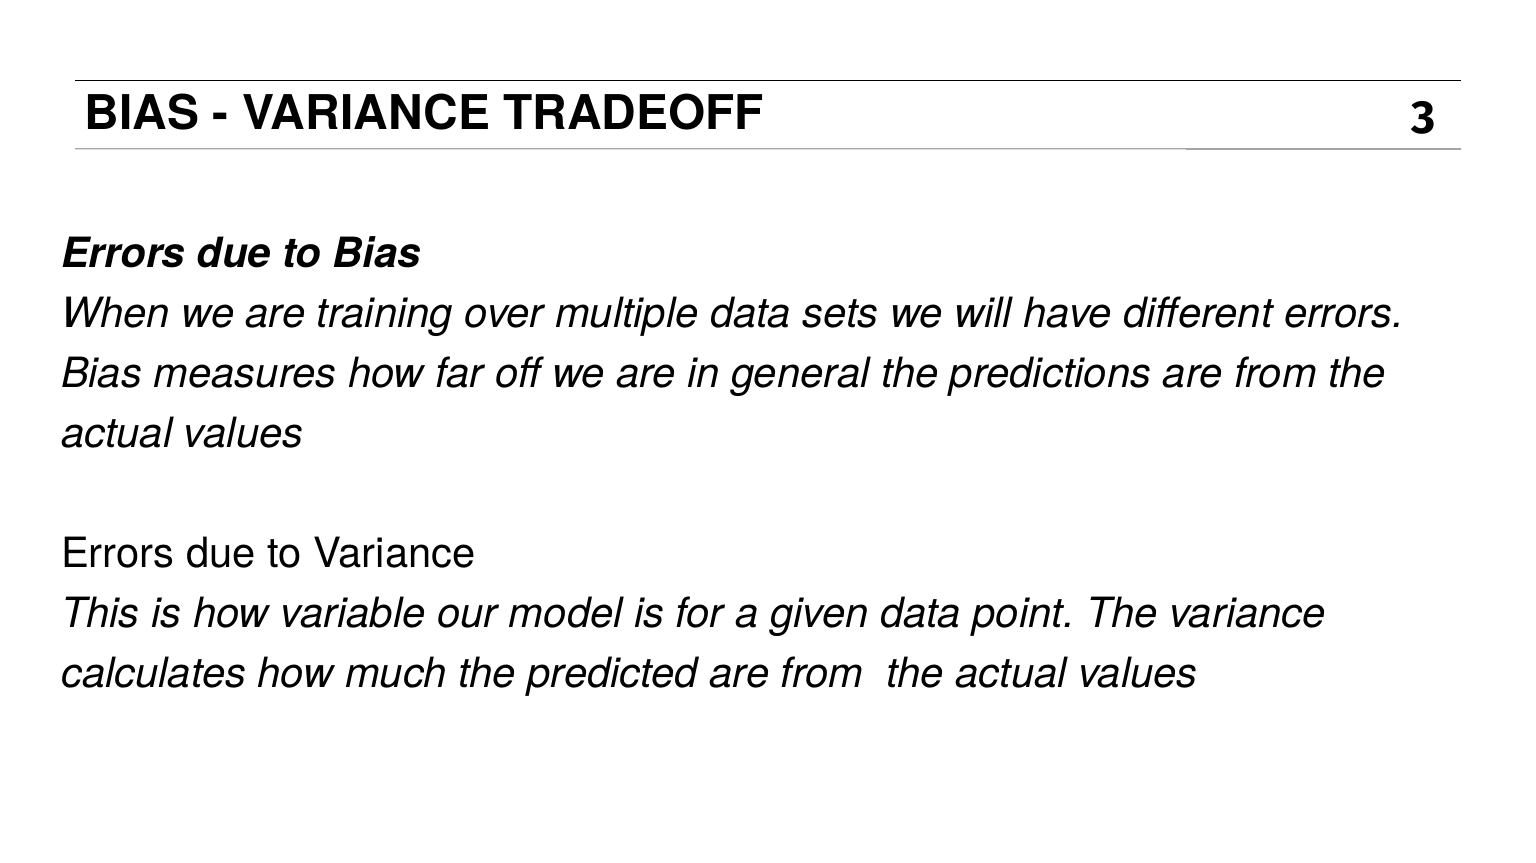

# BIAS - VARIANCE TRADEOFF
3
Errors due to Bias
When we are training over multiple data sets we will have different errors. Bias measures how far off we are in general the predictions are from the actual values

Errors due to Variance
This is how variable our model is for a given data point. The variance calculates how much the predicted are from  the actual values